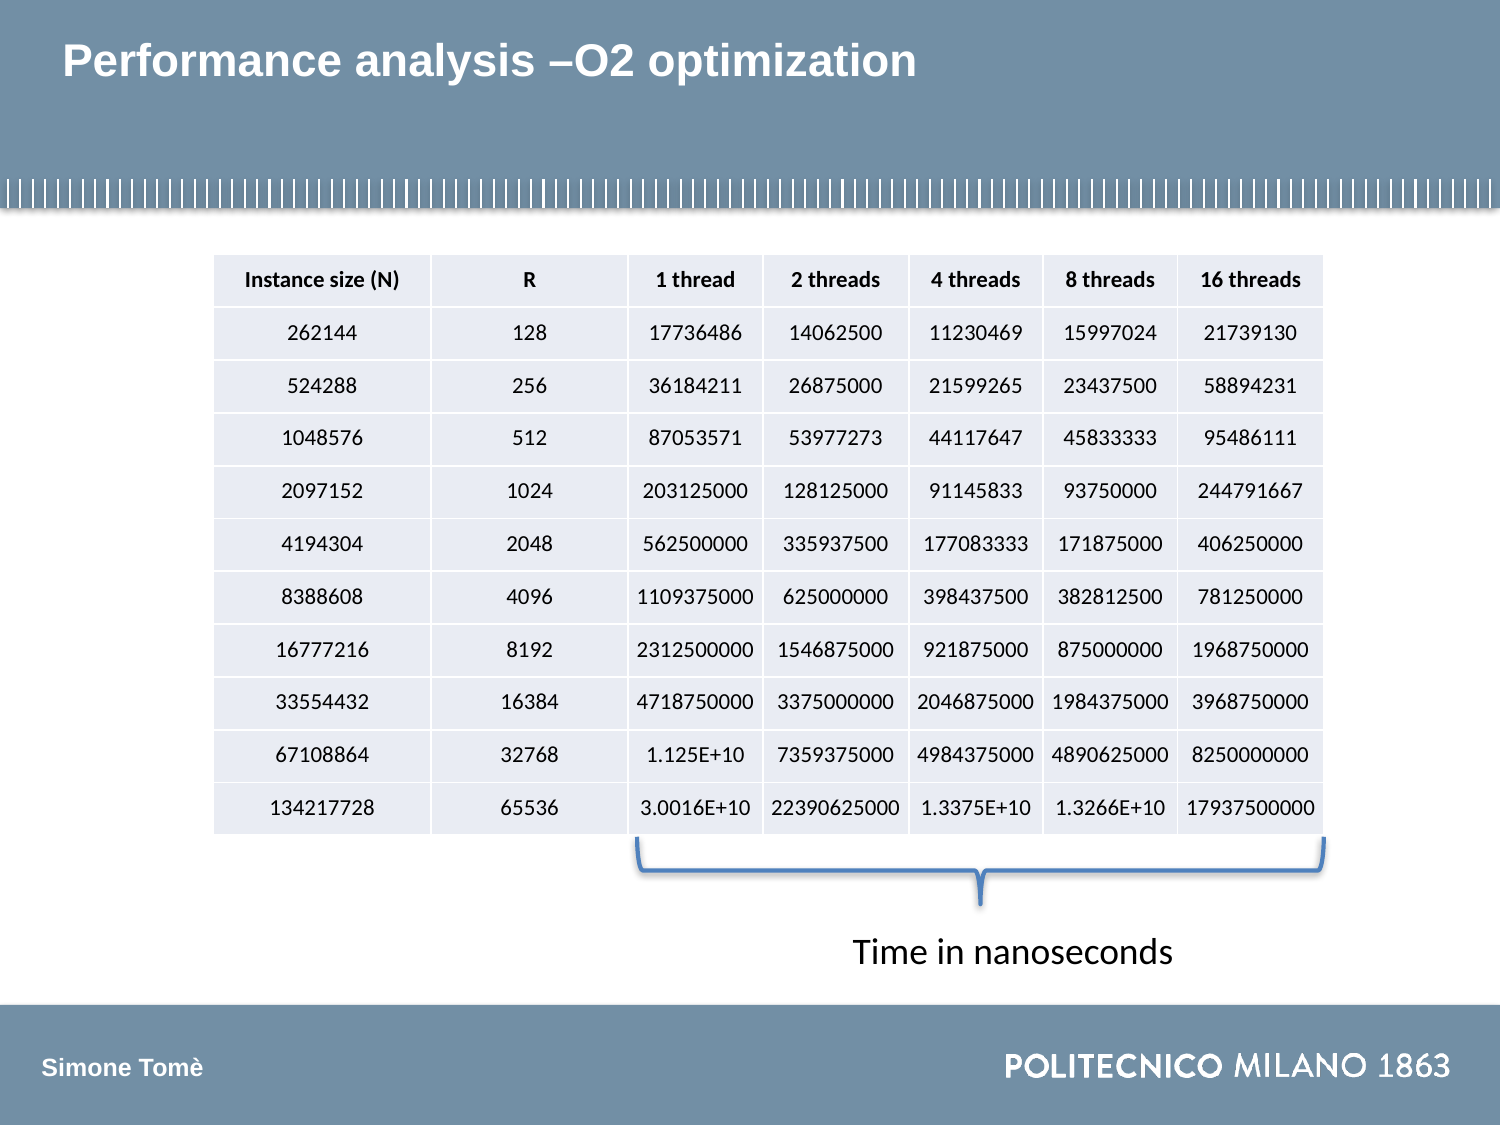

# Performance analysis –O2 optimization
| Instance size (N) | R | 1 thread | 2 threads | 4 threads | 8 threads | 16 threads |
| --- | --- | --- | --- | --- | --- | --- |
| 262144 | 128 | 17736486 | 14062500 | 11230469 | 15997024 | 21739130 |
| 524288 | 256 | 36184211 | 26875000 | 21599265 | 23437500 | 58894231 |
| 1048576 | 512 | 87053571 | 53977273 | 44117647 | 45833333 | 95486111 |
| 2097152 | 1024 | 203125000 | 128125000 | 91145833 | 93750000 | 244791667 |
| 4194304 | 2048 | 562500000 | 335937500 | 177083333 | 171875000 | 406250000 |
| 8388608 | 4096 | 1109375000 | 625000000 | 398437500 | 382812500 | 781250000 |
| 16777216 | 8192 | 2312500000 | 1546875000 | 921875000 | 875000000 | 1968750000 |
| 33554432 | 16384 | 4718750000 | 3375000000 | 2046875000 | 1984375000 | 3968750000 |
| 67108864 | 32768 | 1.125E+10 | 7359375000 | 4984375000 | 4890625000 | 8250000000 |
| 134217728 | 65536 | 3.0016E+10 | 22390625000 | 1.3375E+10 | 1.3266E+10 | 17937500000 |

Time in nanoseconds